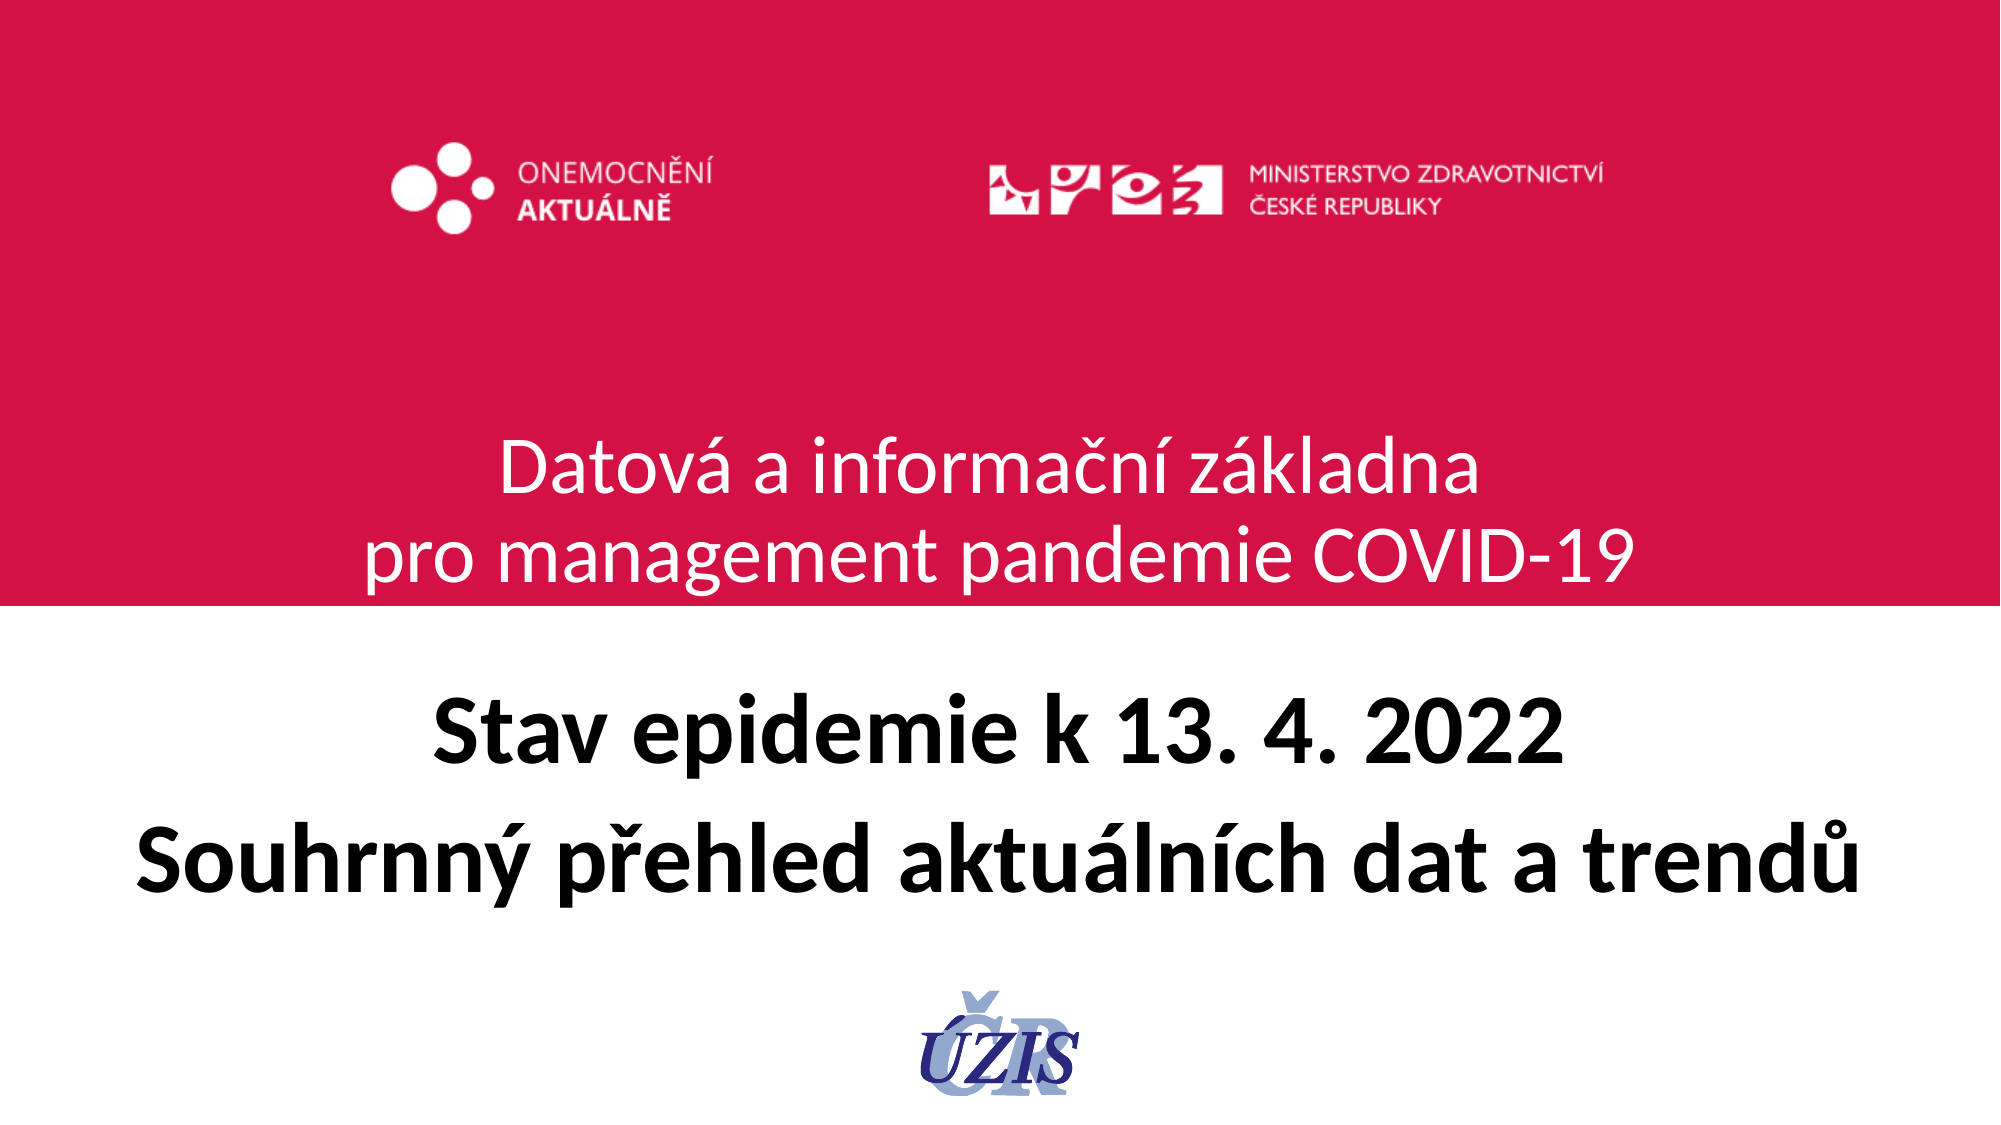

# Datová a informační základna pro management pandemie COVID-19
Stav epidemie k 13. 4. 2022
Souhrnný přehled aktuálních dat a trendů